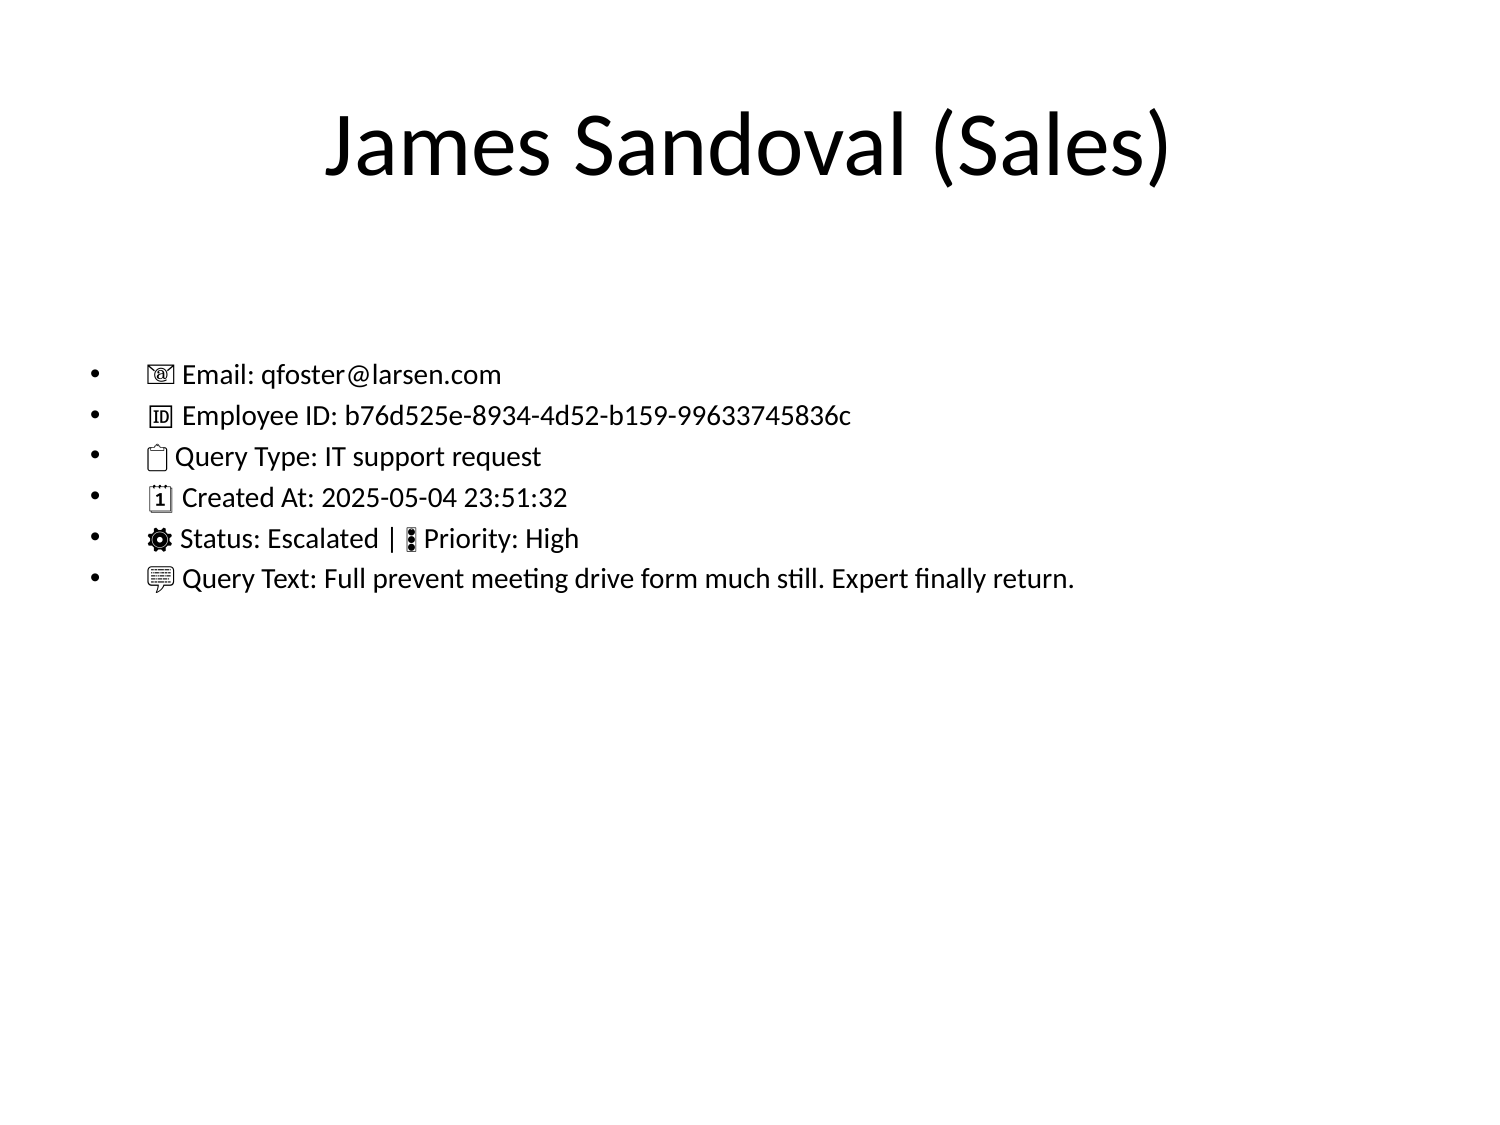

# James Sandoval (Sales)

📧 Email: qfoster@larsen.com
🆔 Employee ID: b76d525e-8934-4d52-b159-99633745836c
📋 Query Type: IT support request
🗓 Created At: 2025-05-04 23:51:32
⚙ Status: Escalated | 🚦 Priority: High
💬 Query Text: Full prevent meeting drive form much still. Expert finally return.